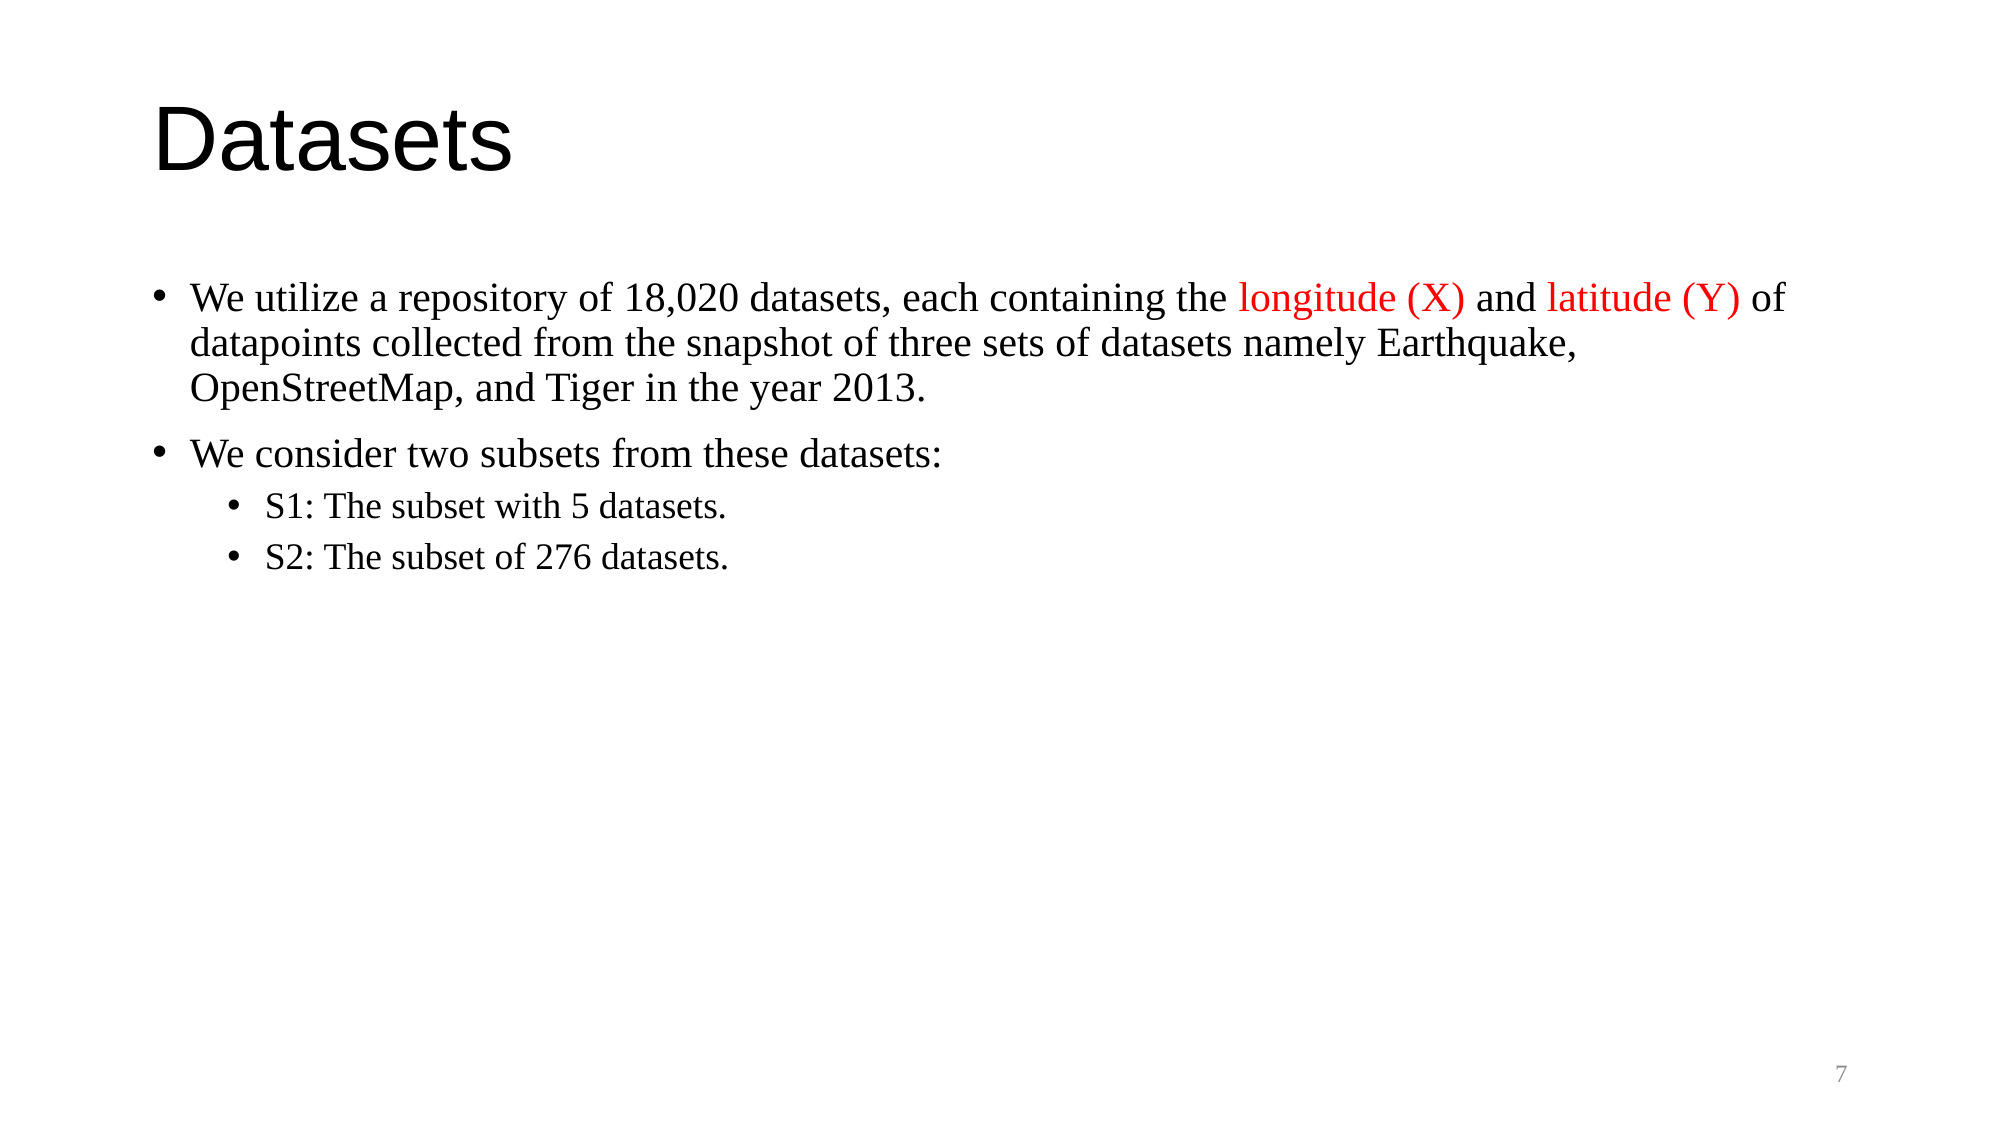

# Datasets
We utilize a repository of 18,020 datasets, each containing the longitude (X) and latitude (Y) of datapoints collected from the snapshot of three sets of datasets namely Earthquake, OpenStreetMap, and Tiger in the year 2013.
We consider two subsets from these datasets:
S1: The subset with 5 datasets.
S2: The subset of 276 datasets.
7